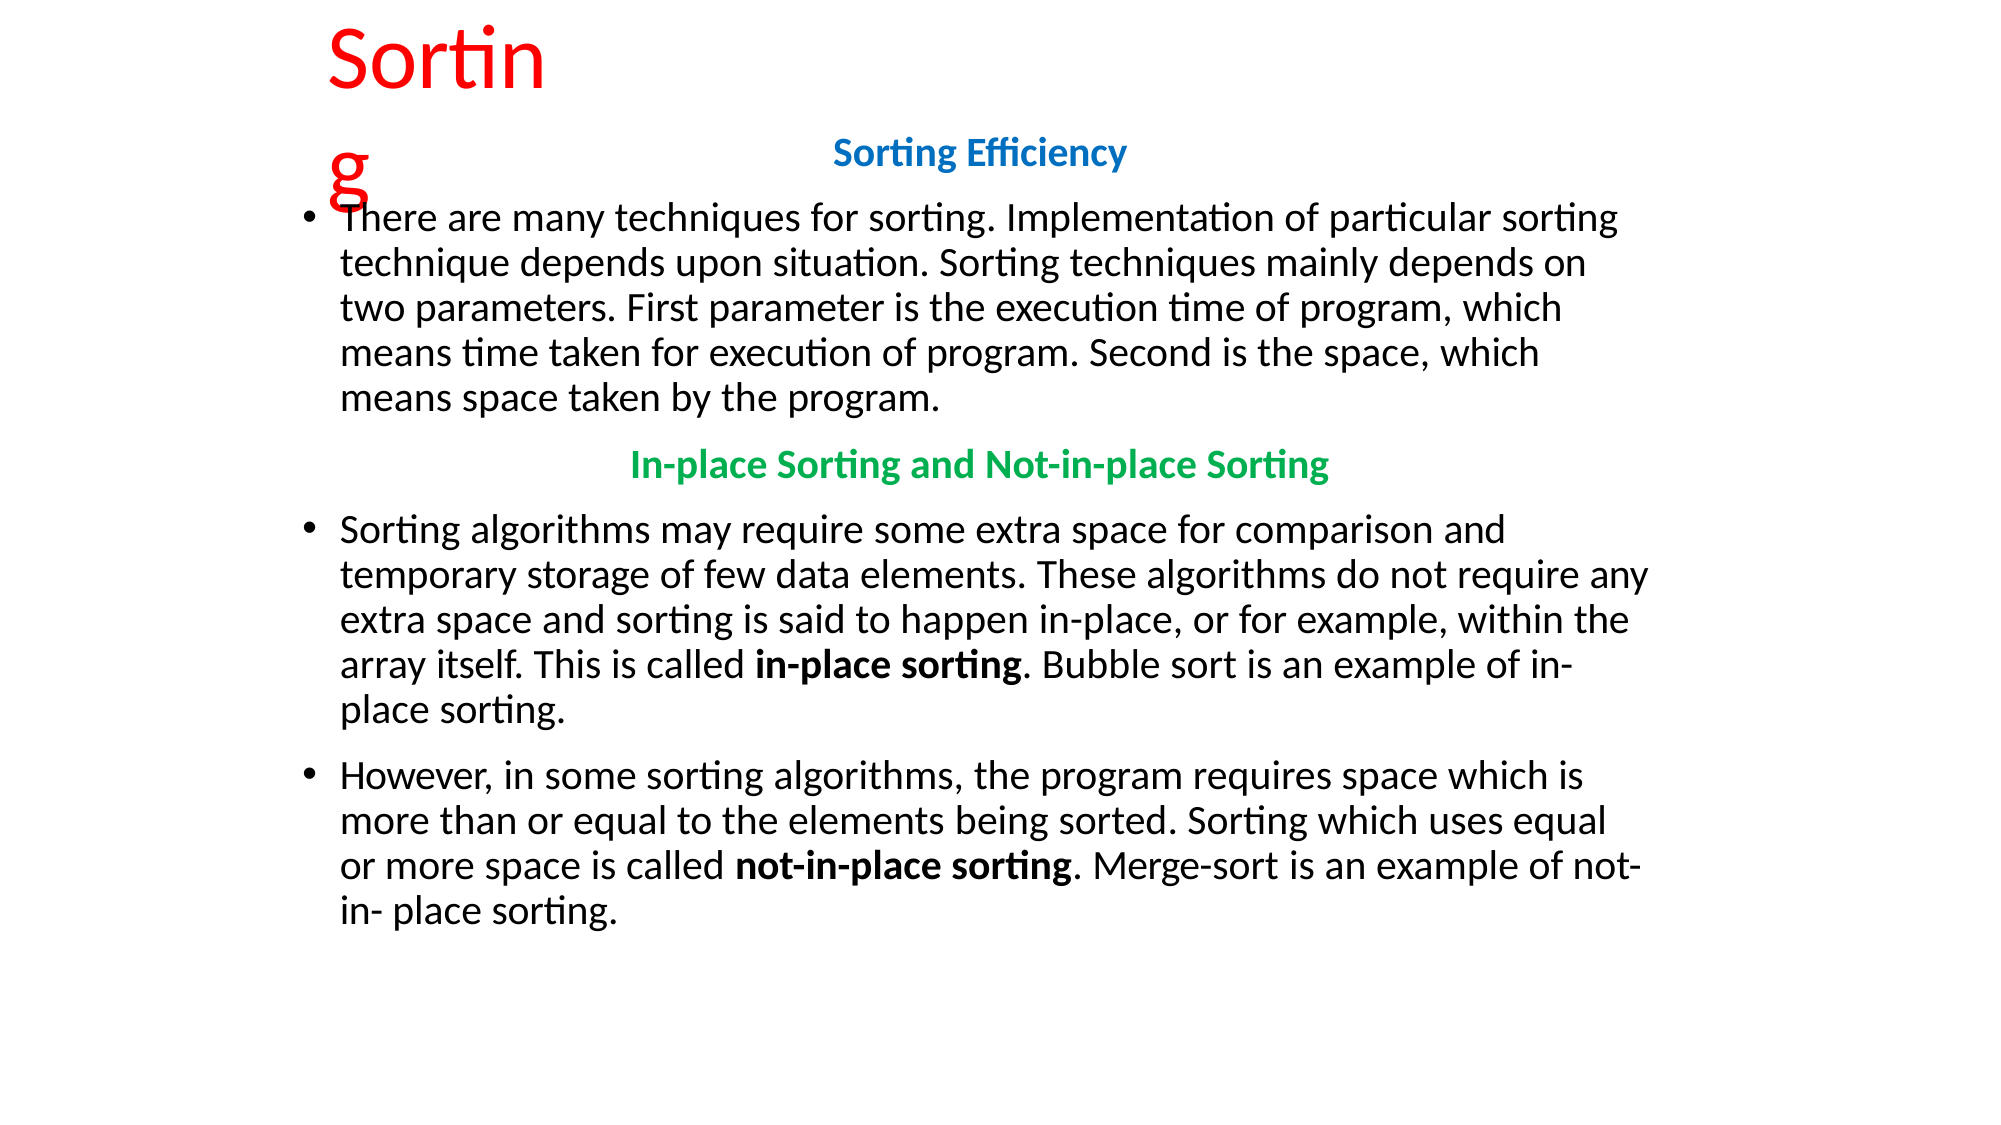

# Sorting
Sorting Efficiency
There are many techniques for sorting. Implementation of particular sorting technique depends upon situation. Sorting techniques mainly depends on two parameters. First parameter is the execution time of program, which means time taken for execution of program. Second is the space, which means space taken by the program.
In-place Sorting and Not-in-place Sorting
Sorting algorithms may require some extra space for comparison and temporary storage of few data elements. These algorithms do not require any extra space and sorting is said to happen in-place, or for example, within the array itself. This is called in-place sorting. Bubble sort is an example of in- place sorting.
However, in some sorting algorithms, the program requires space which is more than or equal to the elements being sorted. Sorting which uses equal or more space is called not-in-place sorting. Merge-sort is an example of not-in- place sorting.